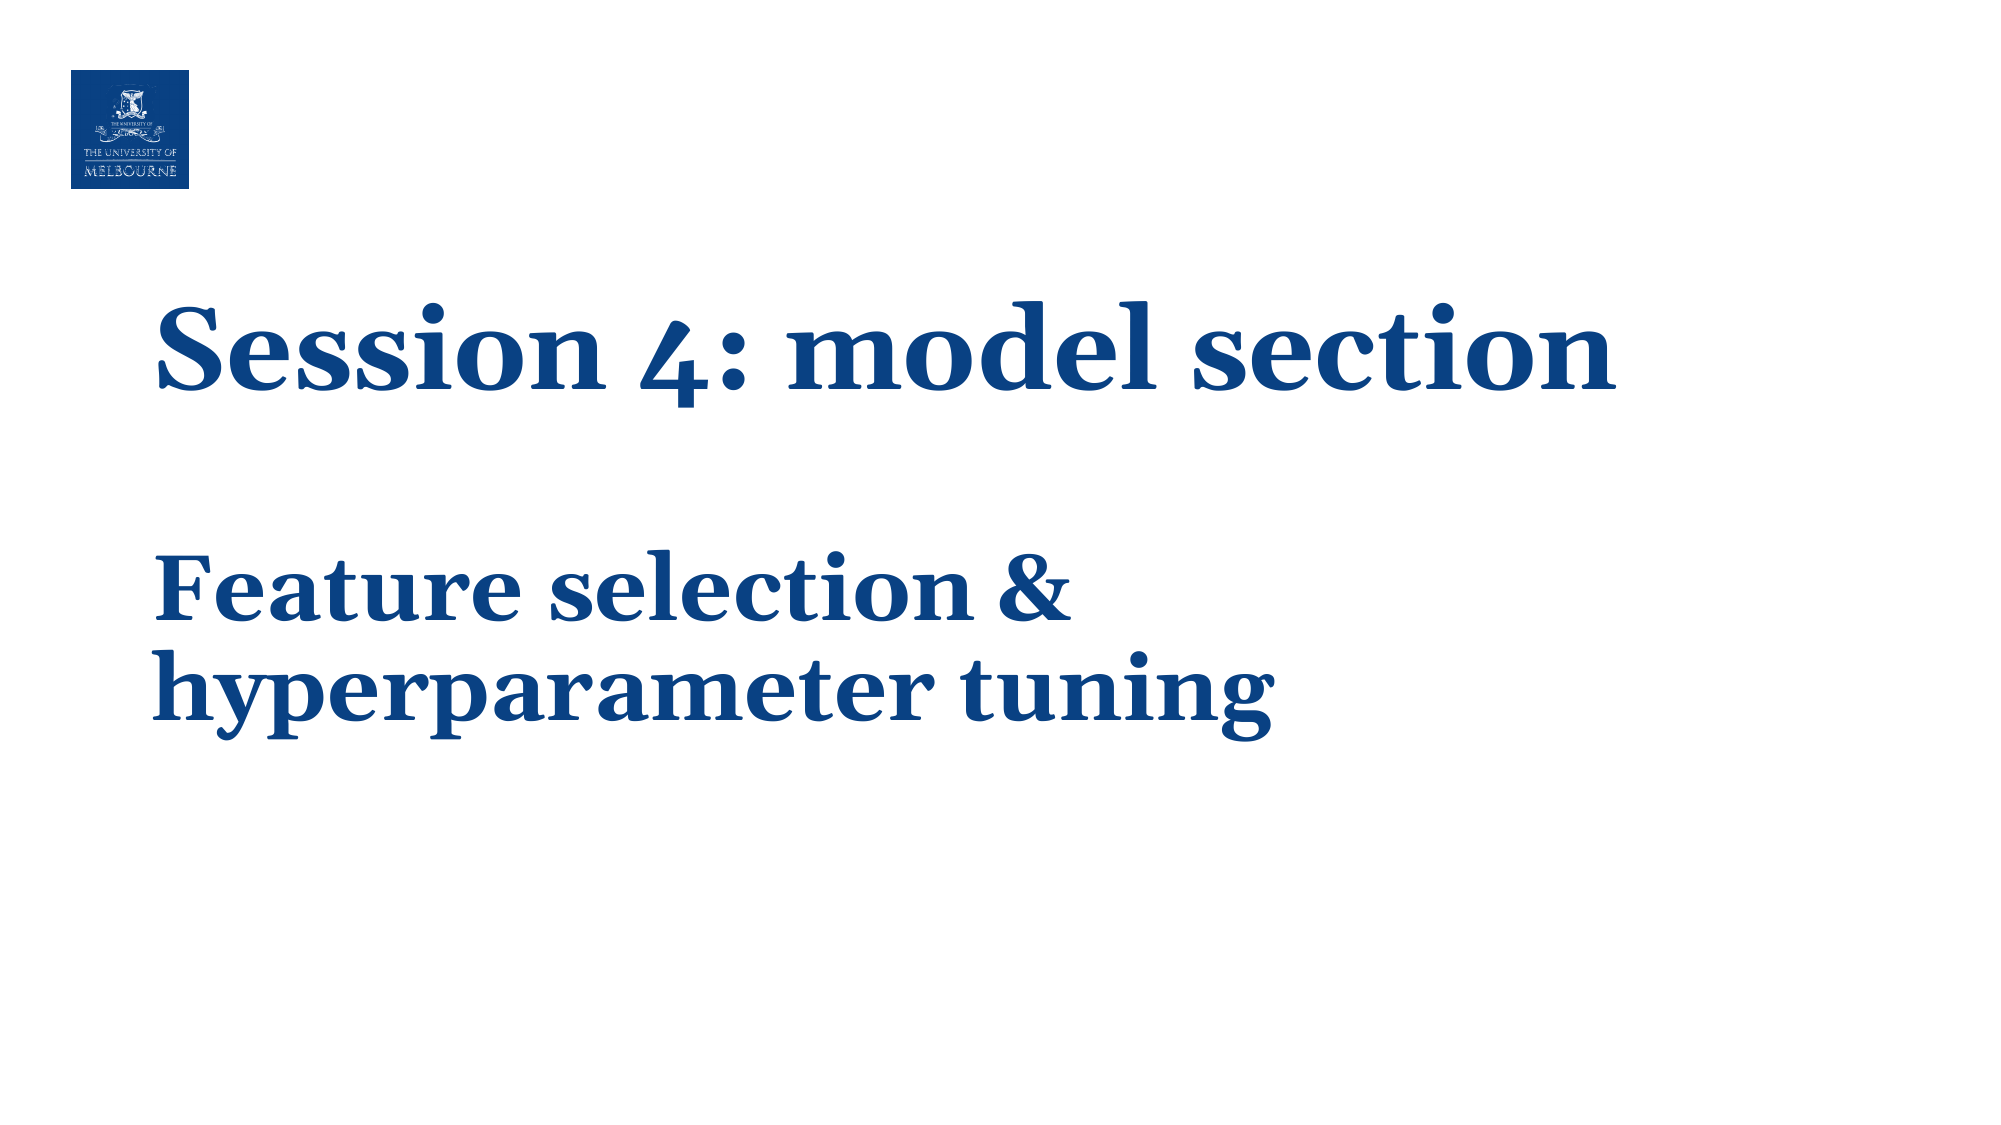

# Session 4: model section Feature selection & hyperparameter tuning